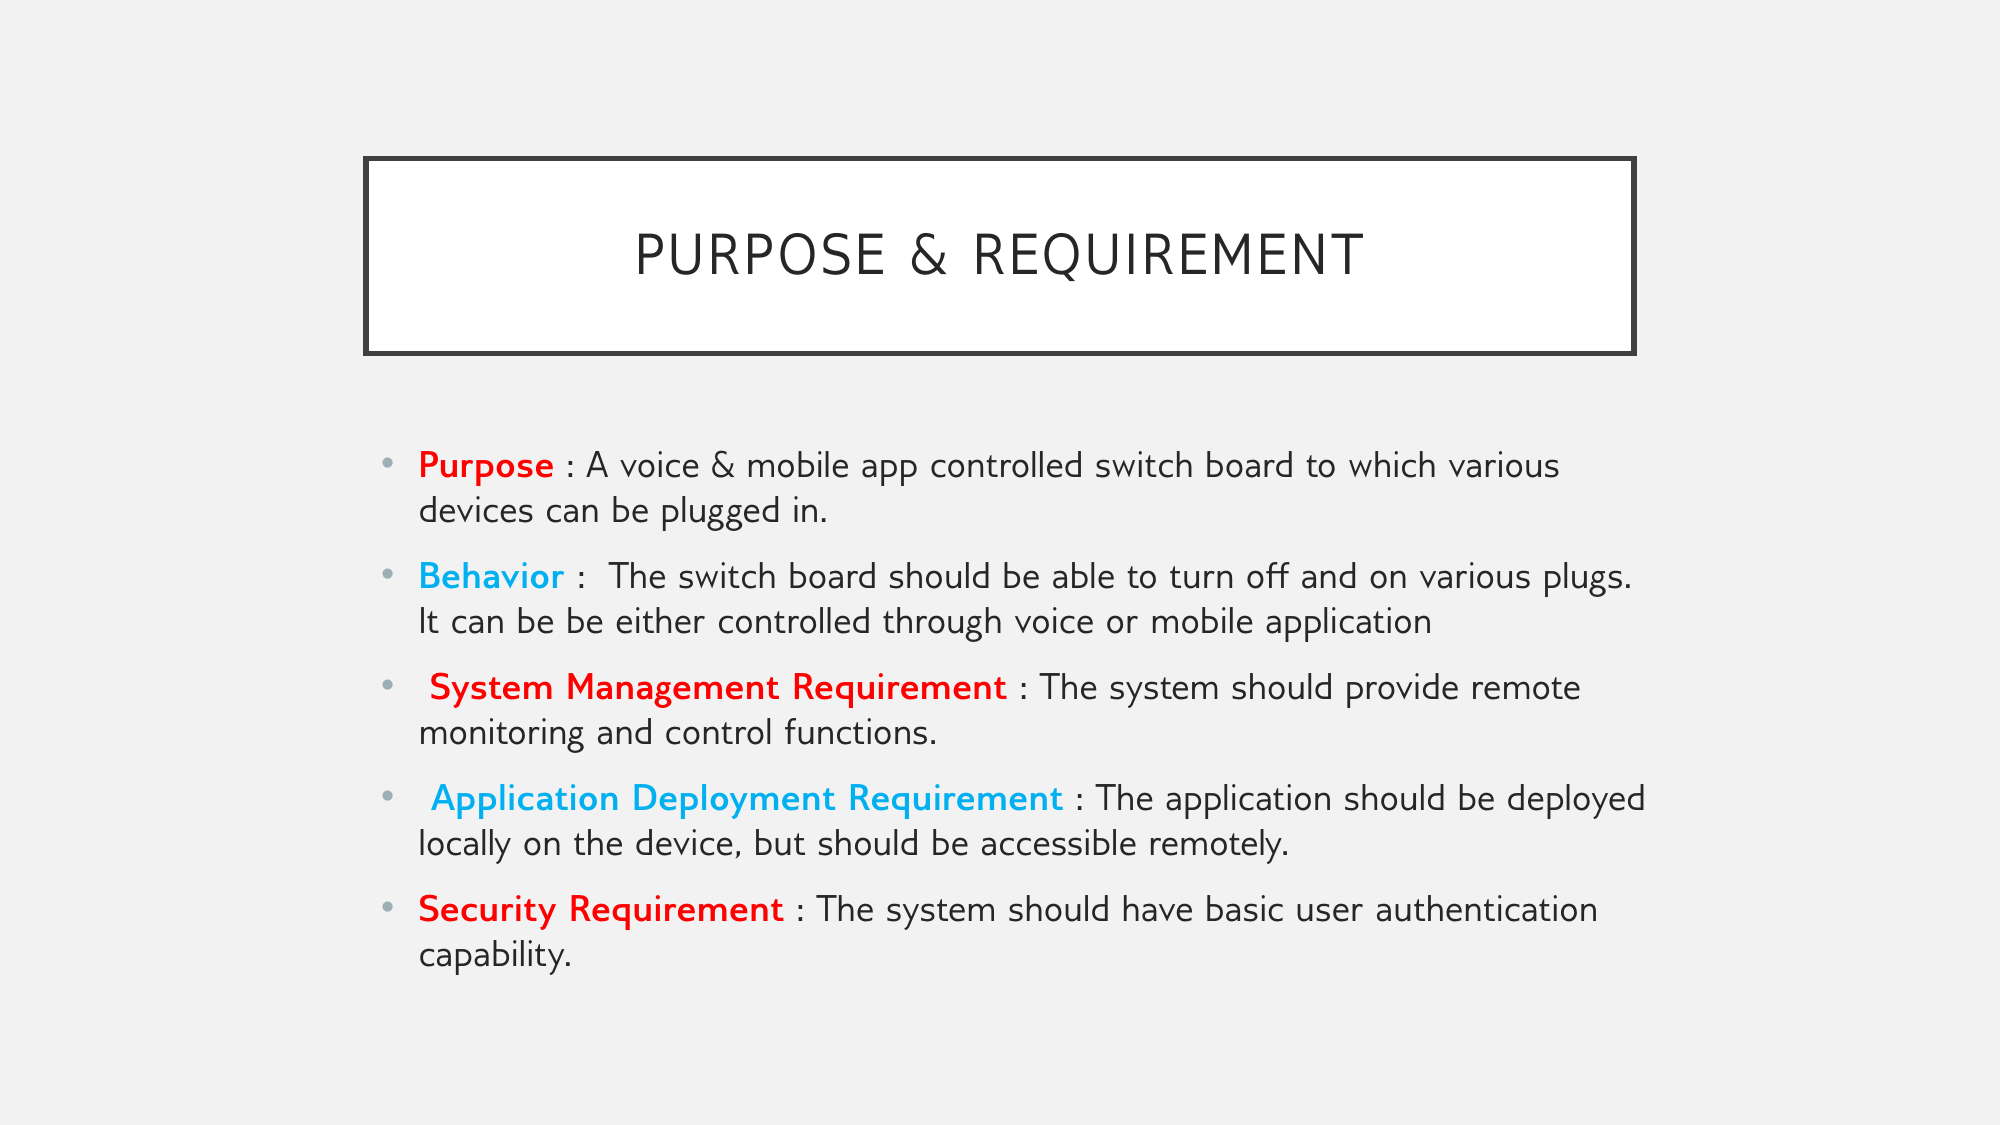

# Purpose & Requirement
Purpose : A voice & mobile app controlled switch board to which various devices can be plugged in.
Behavior :  The switch board should be able to turn off and on various plugs. It can be be either controlled through voice or mobile application
 System Management Requirement : The system should provide remote monitoring and control functions.
 Application Deployment Requirement : The application should be deployed locally on the device, but should be accessible remotely.
Security Requirement : The system should have basic user authentication capability.